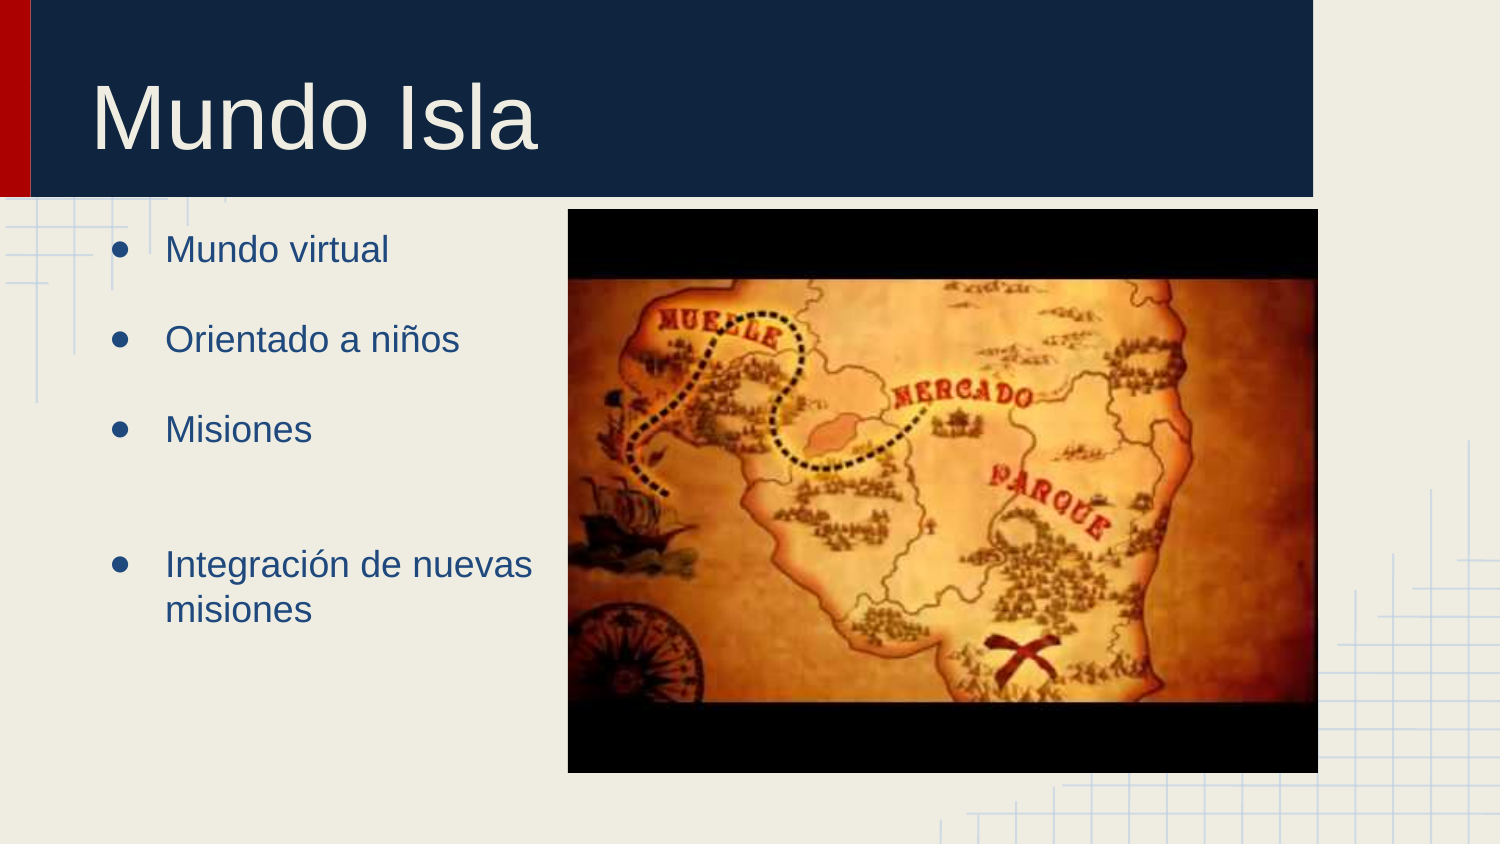

# Mundo Isla
Mundo virtual

Orientado a niños

Misiones

Integración de nuevas misiones